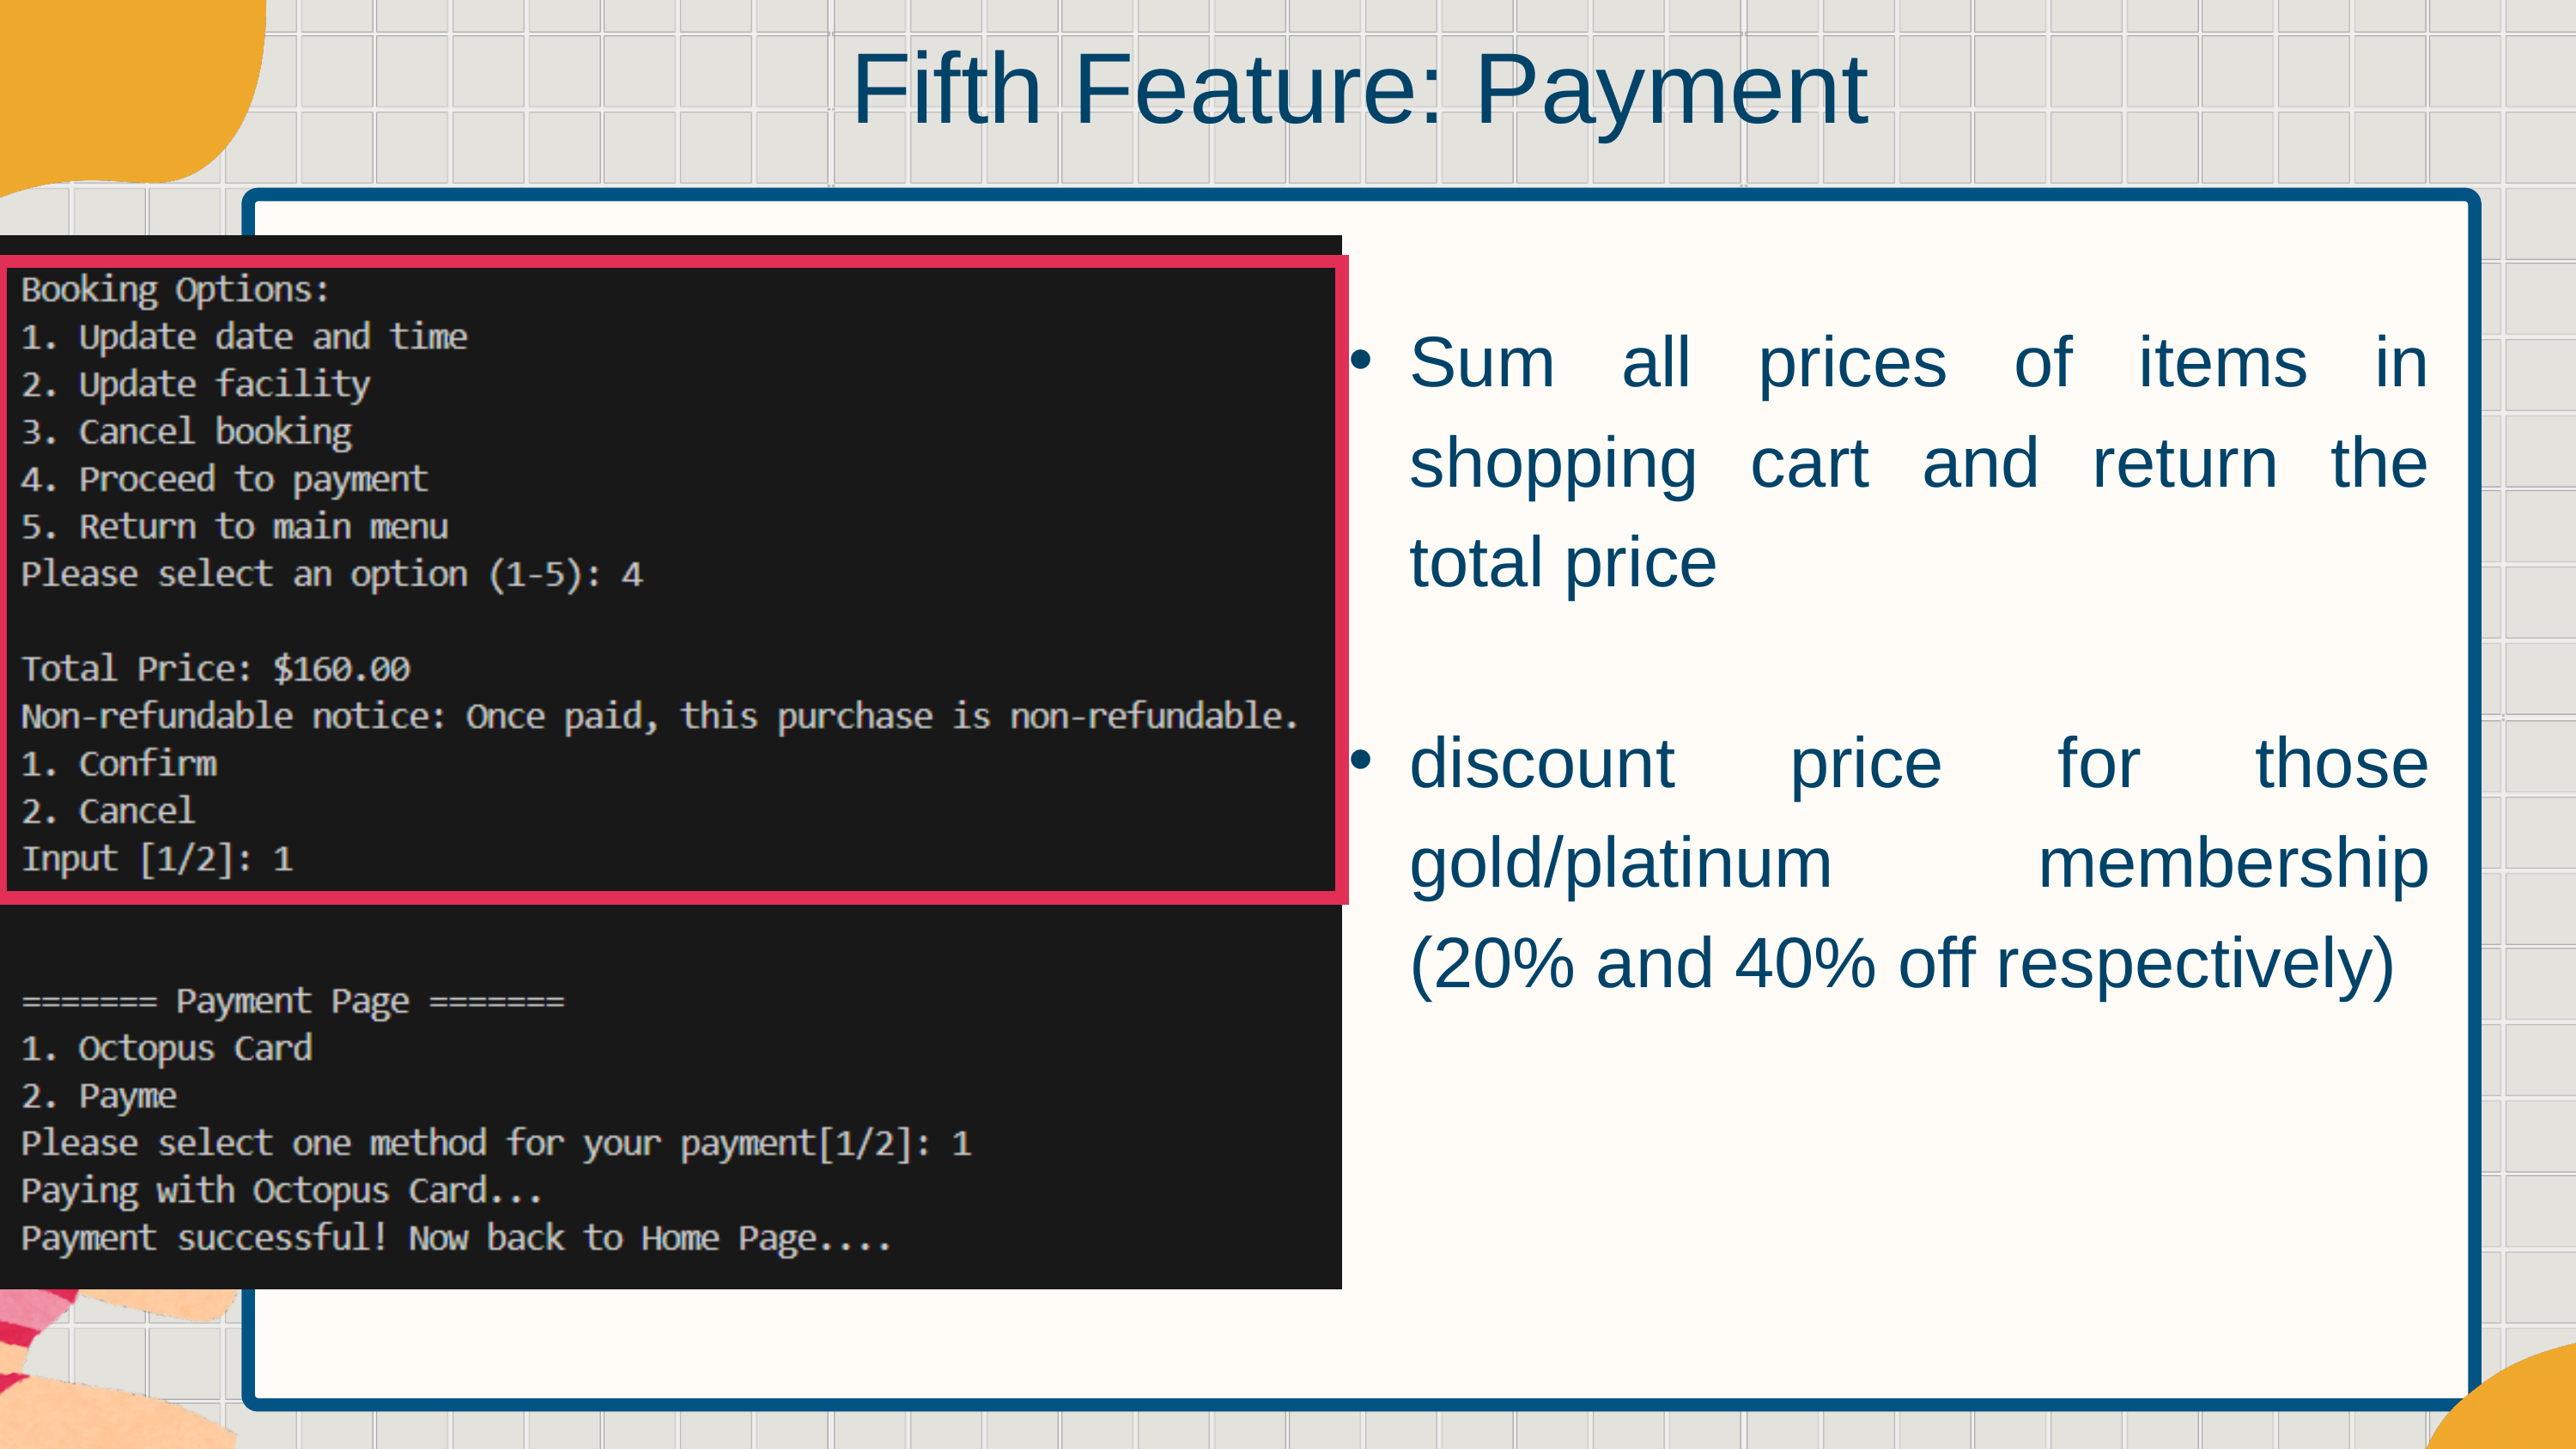

Fifth Feature: Payment

Sum all prices of items in shopping cart and return the total price

discount price for those gold/platinum membership (20% and 40% off respectively)